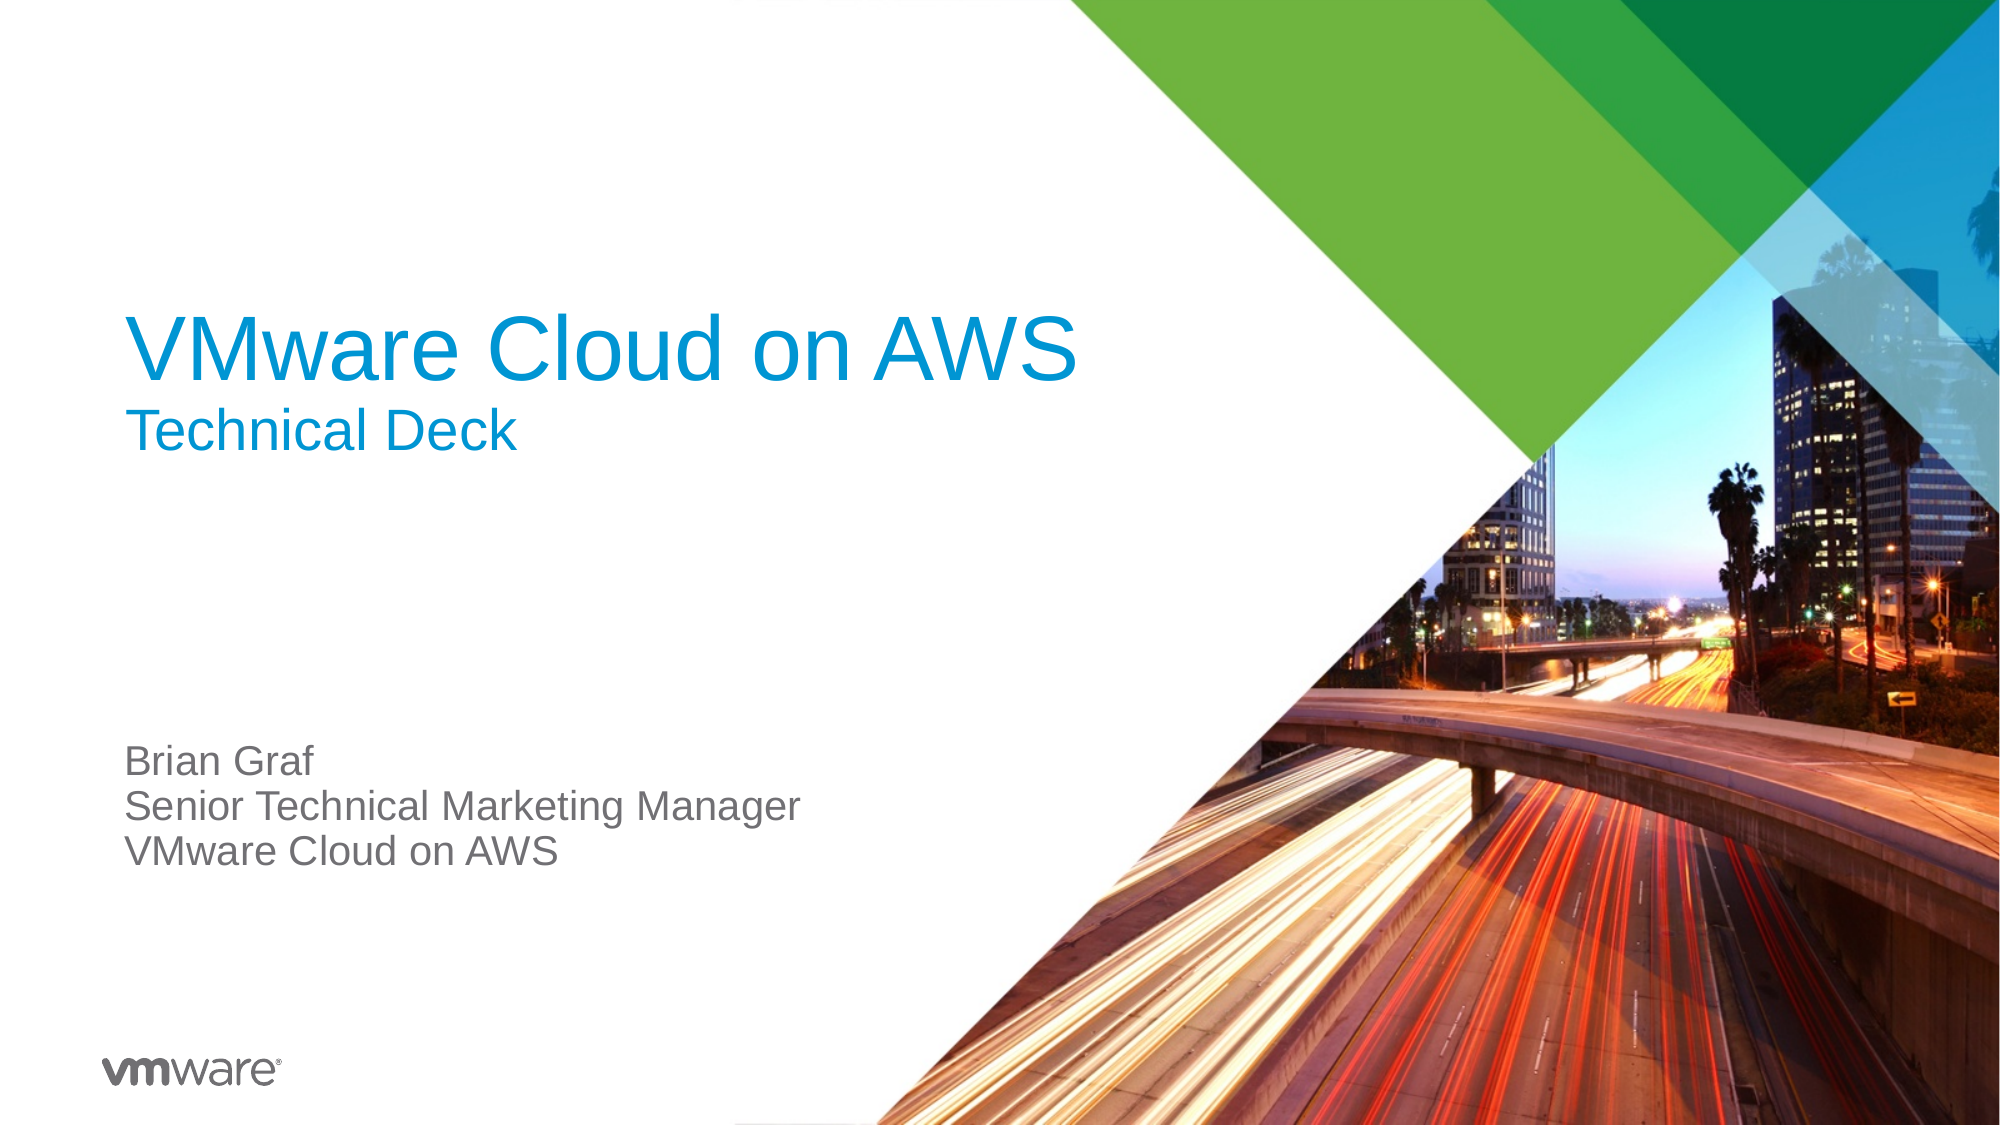

# VMware Cloud on AWS Technical Deck

Brian Graf
Senior Technical Marketing Manager
VMware Cloud on AWS